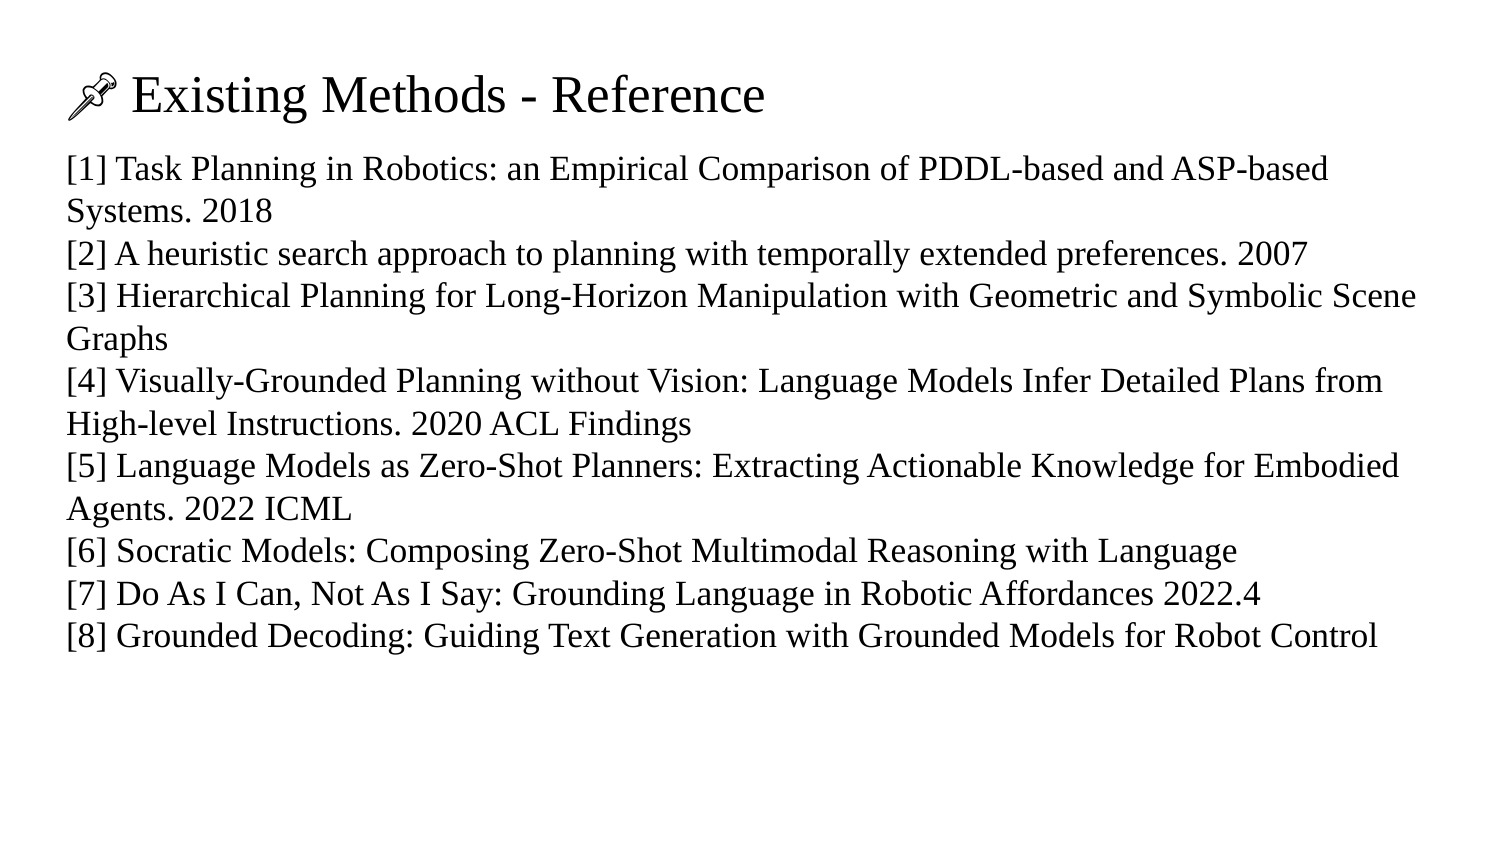

# 📌 Existing Methods - Reference
[1] Task Planning in Robotics: an Empirical Comparison of PDDL-based and ASP-based Systems. 2018
[2] A heuristic search approach to planning with temporally extended preferences. 2007
[3] Hierarchical Planning for Long-Horizon Manipulation with Geometric and Symbolic Scene Graphs
[4] Visually-Grounded Planning without Vision: Language Models Infer Detailed Plans from High-level Instructions. 2020 ACL Findings
[5] Language Models as Zero-Shot Planners: Extracting Actionable Knowledge for Embodied Agents. 2022 ICML
[6] Socratic Models: Composing Zero-Shot Multimodal Reasoning with Language
[7] Do As I Can, Not As I Say: Grounding Language in Robotic Affordances 2022.4
[8] Grounded Decoding: Guiding Text Generation with Grounded Models for Robot Control